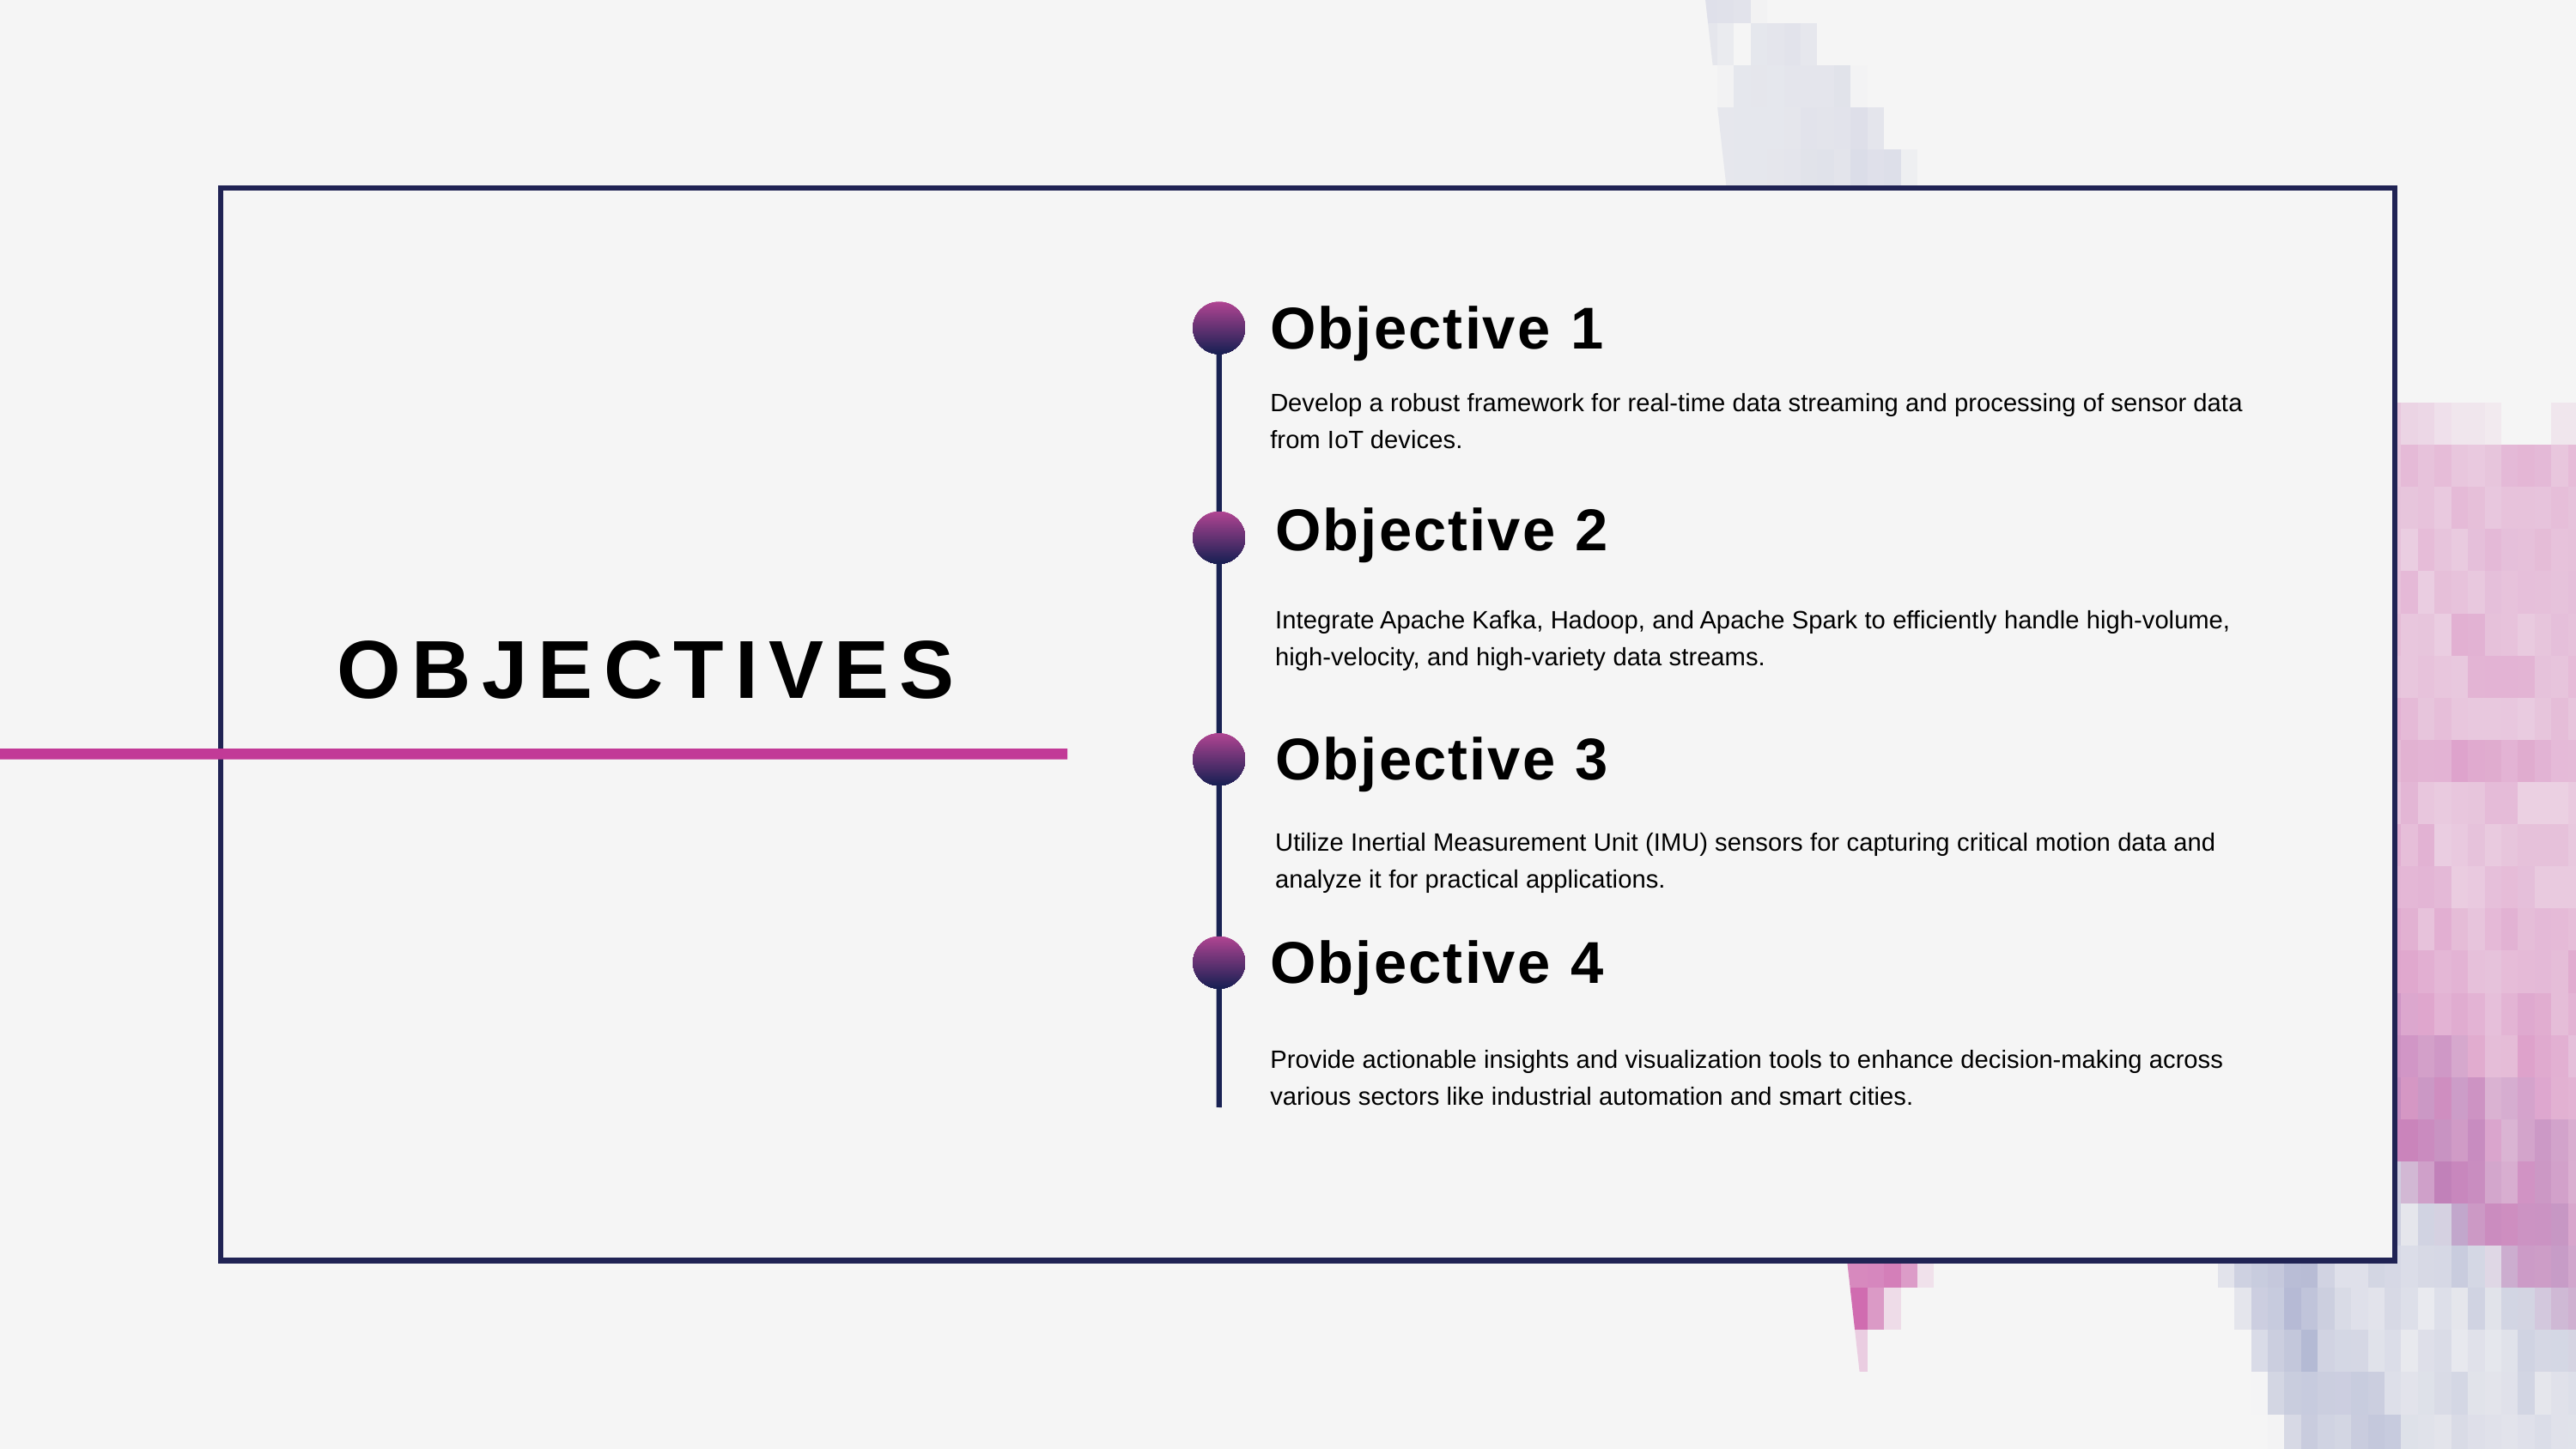

Objective 1

Develop a robust framework for real-time data streaming and processing of sensor data from IoT devices.
Objective 2

Integrate Apache Kafka, Hadoop, and Apache Spark to efficiently handle high-volume, high-velocity, and high-variety data streams.
OBJECTIVES
Objective 3

Utilize Inertial Measurement Unit (IMU) sensors for capturing critical motion data and analyze it for practical applications.
Objective 4

Provide actionable insights and visualization tools to enhance decision-making across various sectors like industrial automation and smart cities.